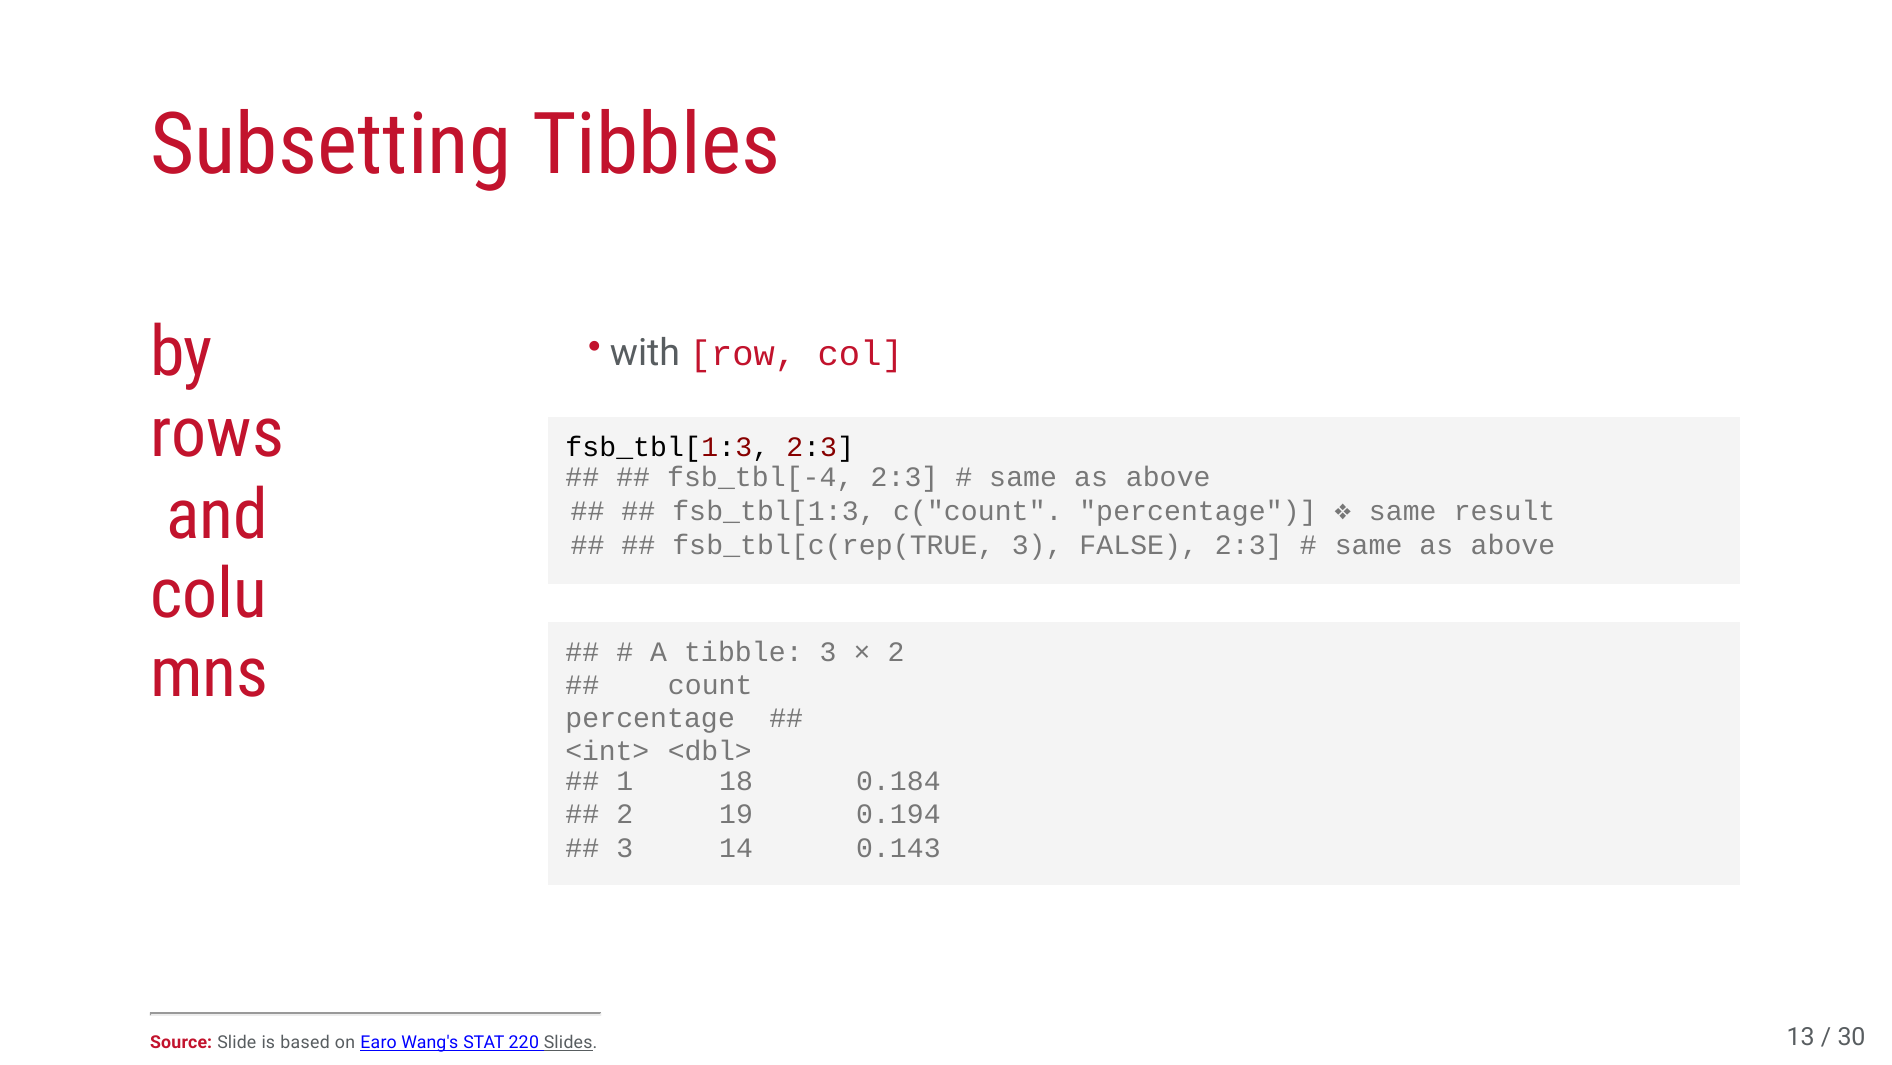

# Subsetting Tibbles
by  rows  and
columns
with [row, col]
| fsb\_tbl[1:3, 2:3] ## ## fsb\_tbl[-4, 2:3] # same as above |  |  |
| --- | --- | --- |
| ## ## fsb\_tbl[1:3, c("count". | "percentage")] | same result |
| ## ## fsb\_tbl[c(rep(TRUE, 3), | FALSE), 2:3] # | same as above |
|  |  |  |
| ## # A tibble: 3 × 2 ## count percentage ## <int> <dbl> |  |  |
| ## 1 18 0.184 ## 2 19 0.194 ## 3 14 0.143 |  |  |
|  |  |  |
| --- | --- | --- |
|  |  |  |
|  |  |  |

13 / 30
Source: Slide is based on Earo Wang's STAT 220 Slides.